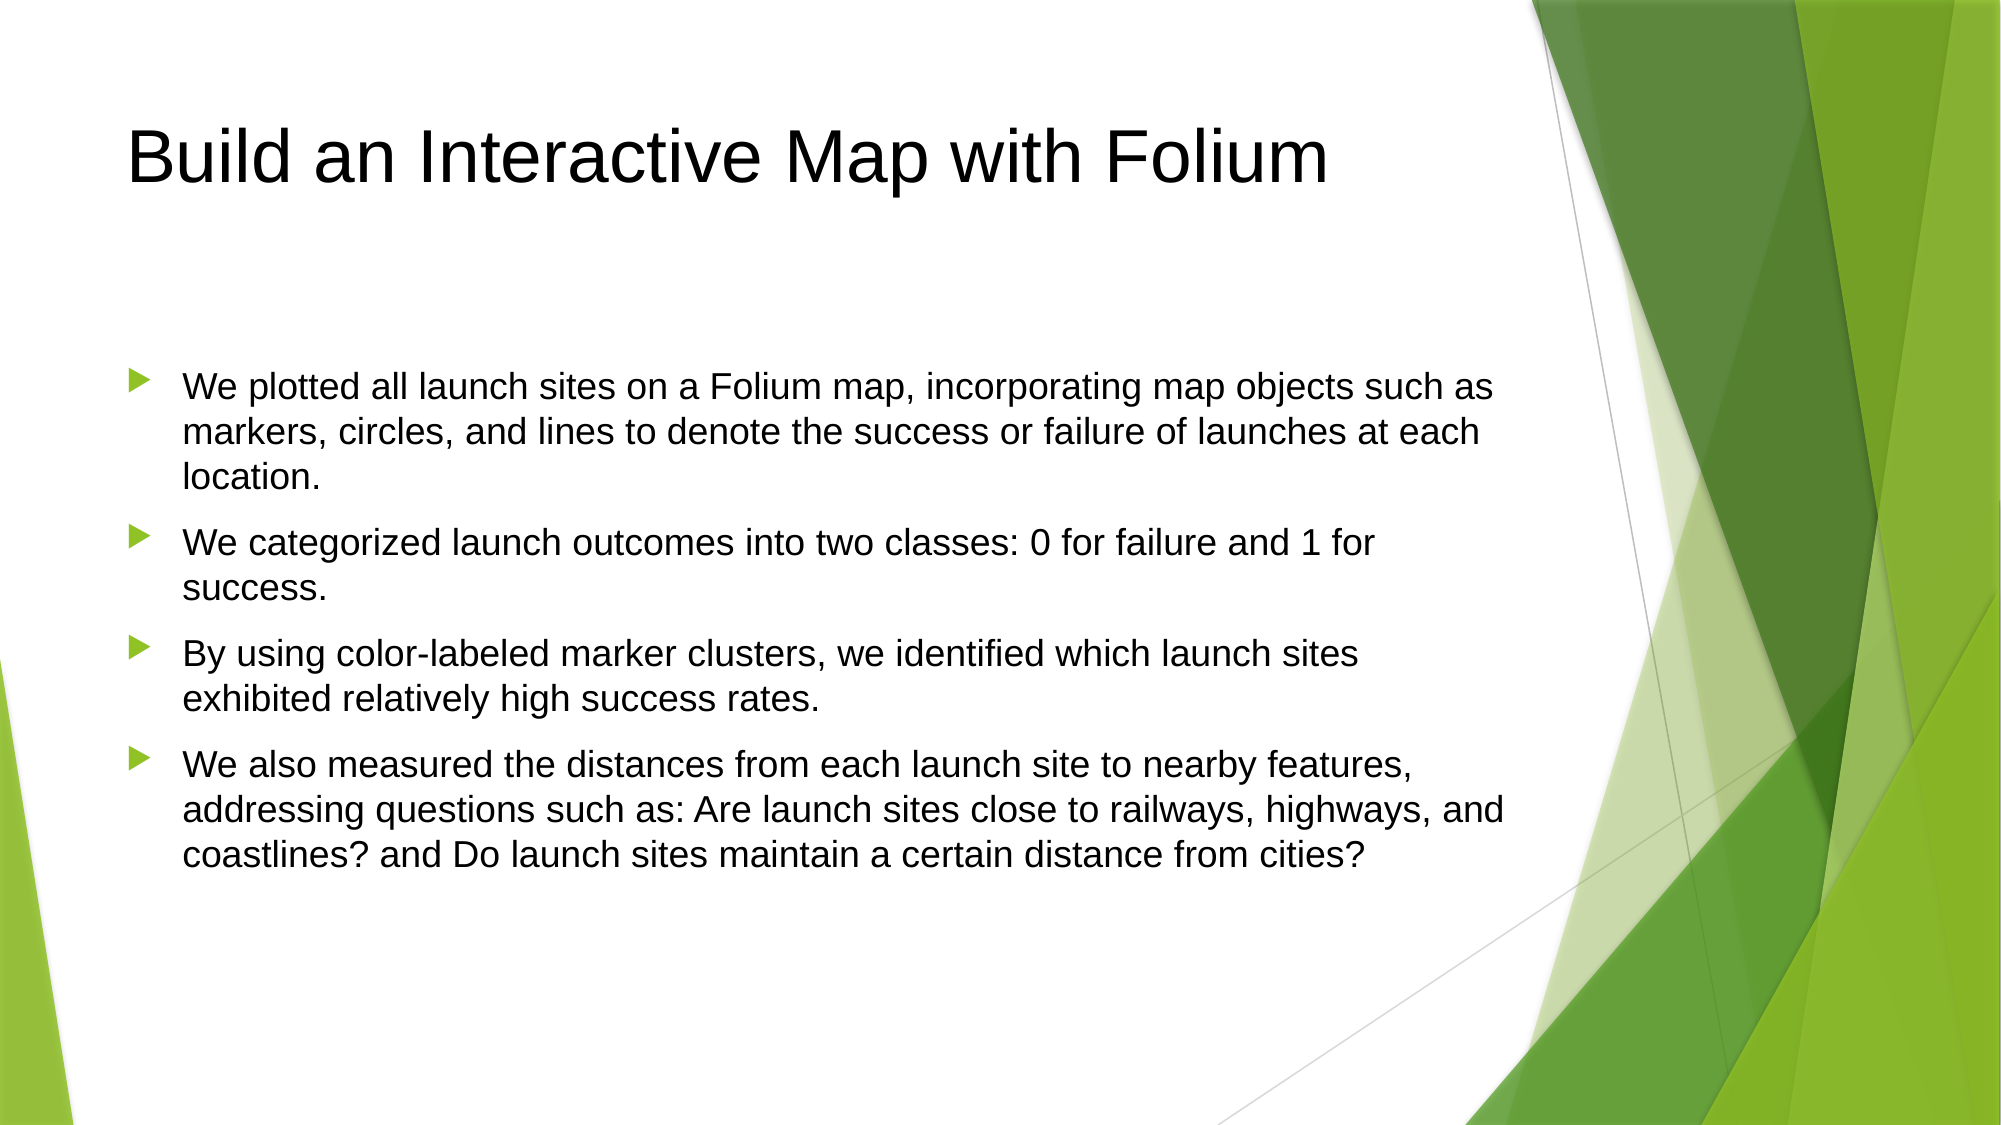

# Build an Interactive Map with Folium
We plotted all launch sites on a Folium map, incorporating map objects such as markers, circles, and lines to denote the success or failure of launches at each location.
We categorized launch outcomes into two classes: 0 for failure and 1 for success.
By using color-labeled marker clusters, we identified which launch sites exhibited relatively high success rates.
We also measured the distances from each launch site to nearby features, addressing questions such as: Are launch sites close to railways, highways, and coastlines? and Do launch sites maintain a certain distance from cities?